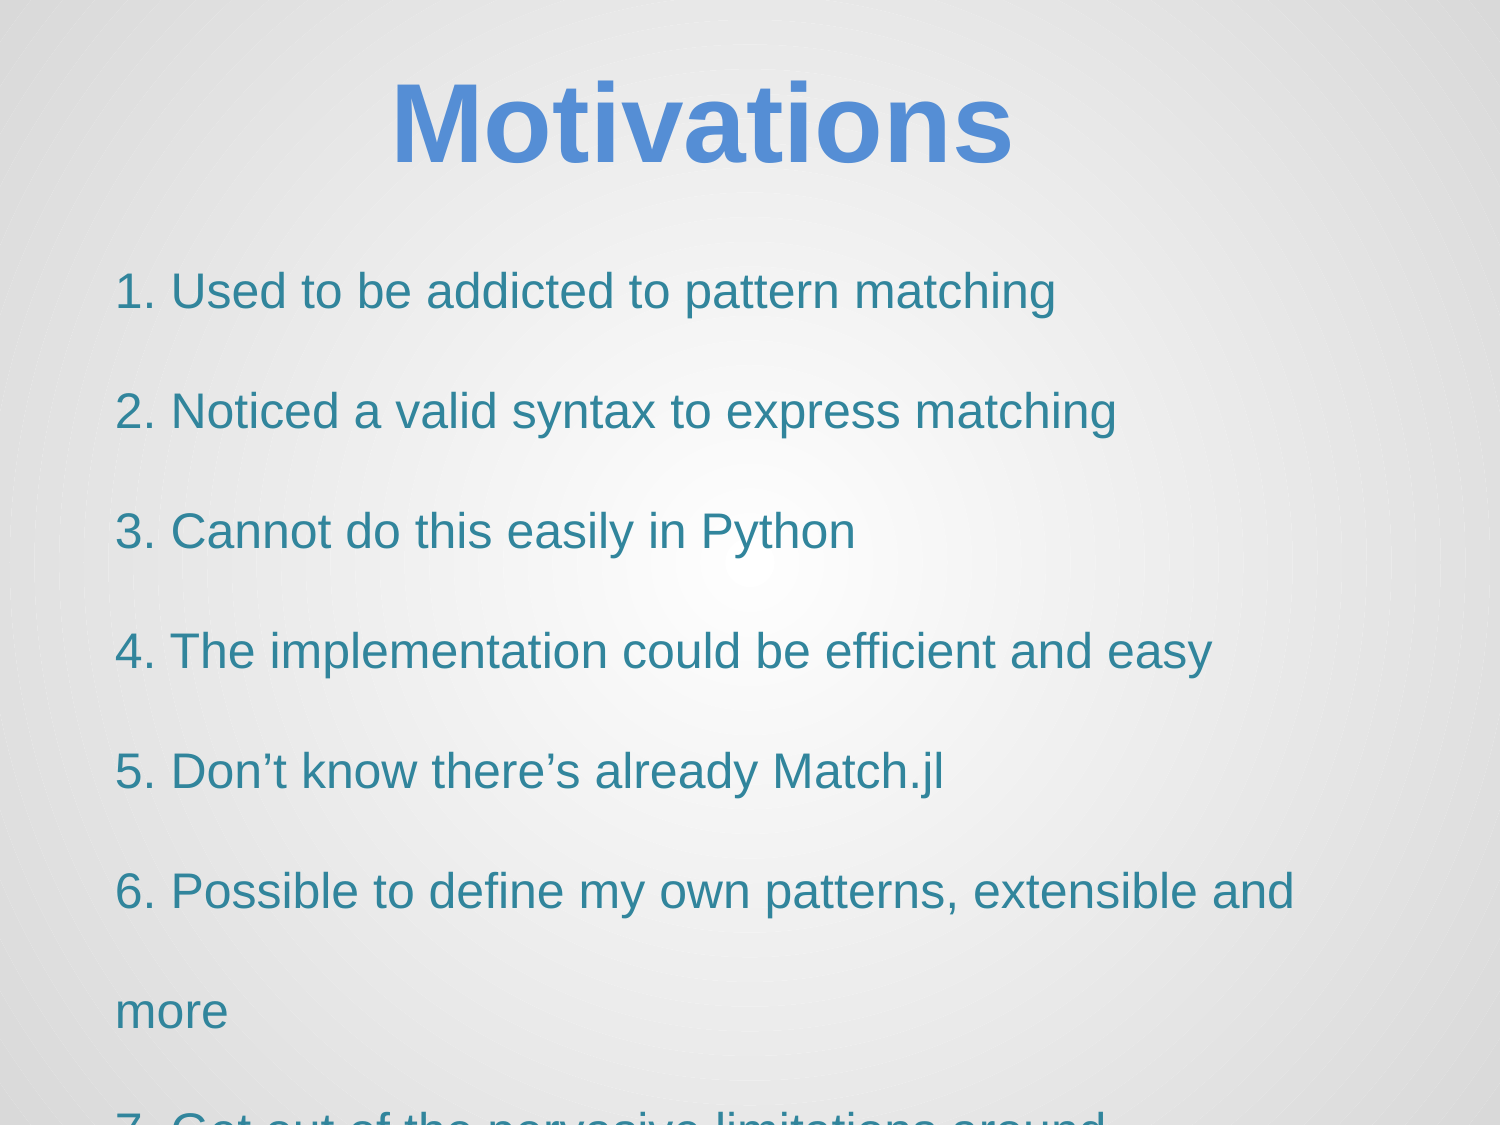

Motivations
1. Used to be addicted to pattern matching
2. Noticed a valid syntax to express matching
3. Cannot do this easily in Python
4. The implementation could be efficient and easy
5. Don’t know there’s already Match.jl
6. Possible to define my own patterns, extensible and more
7. Get out of the pervasive limitations around programming